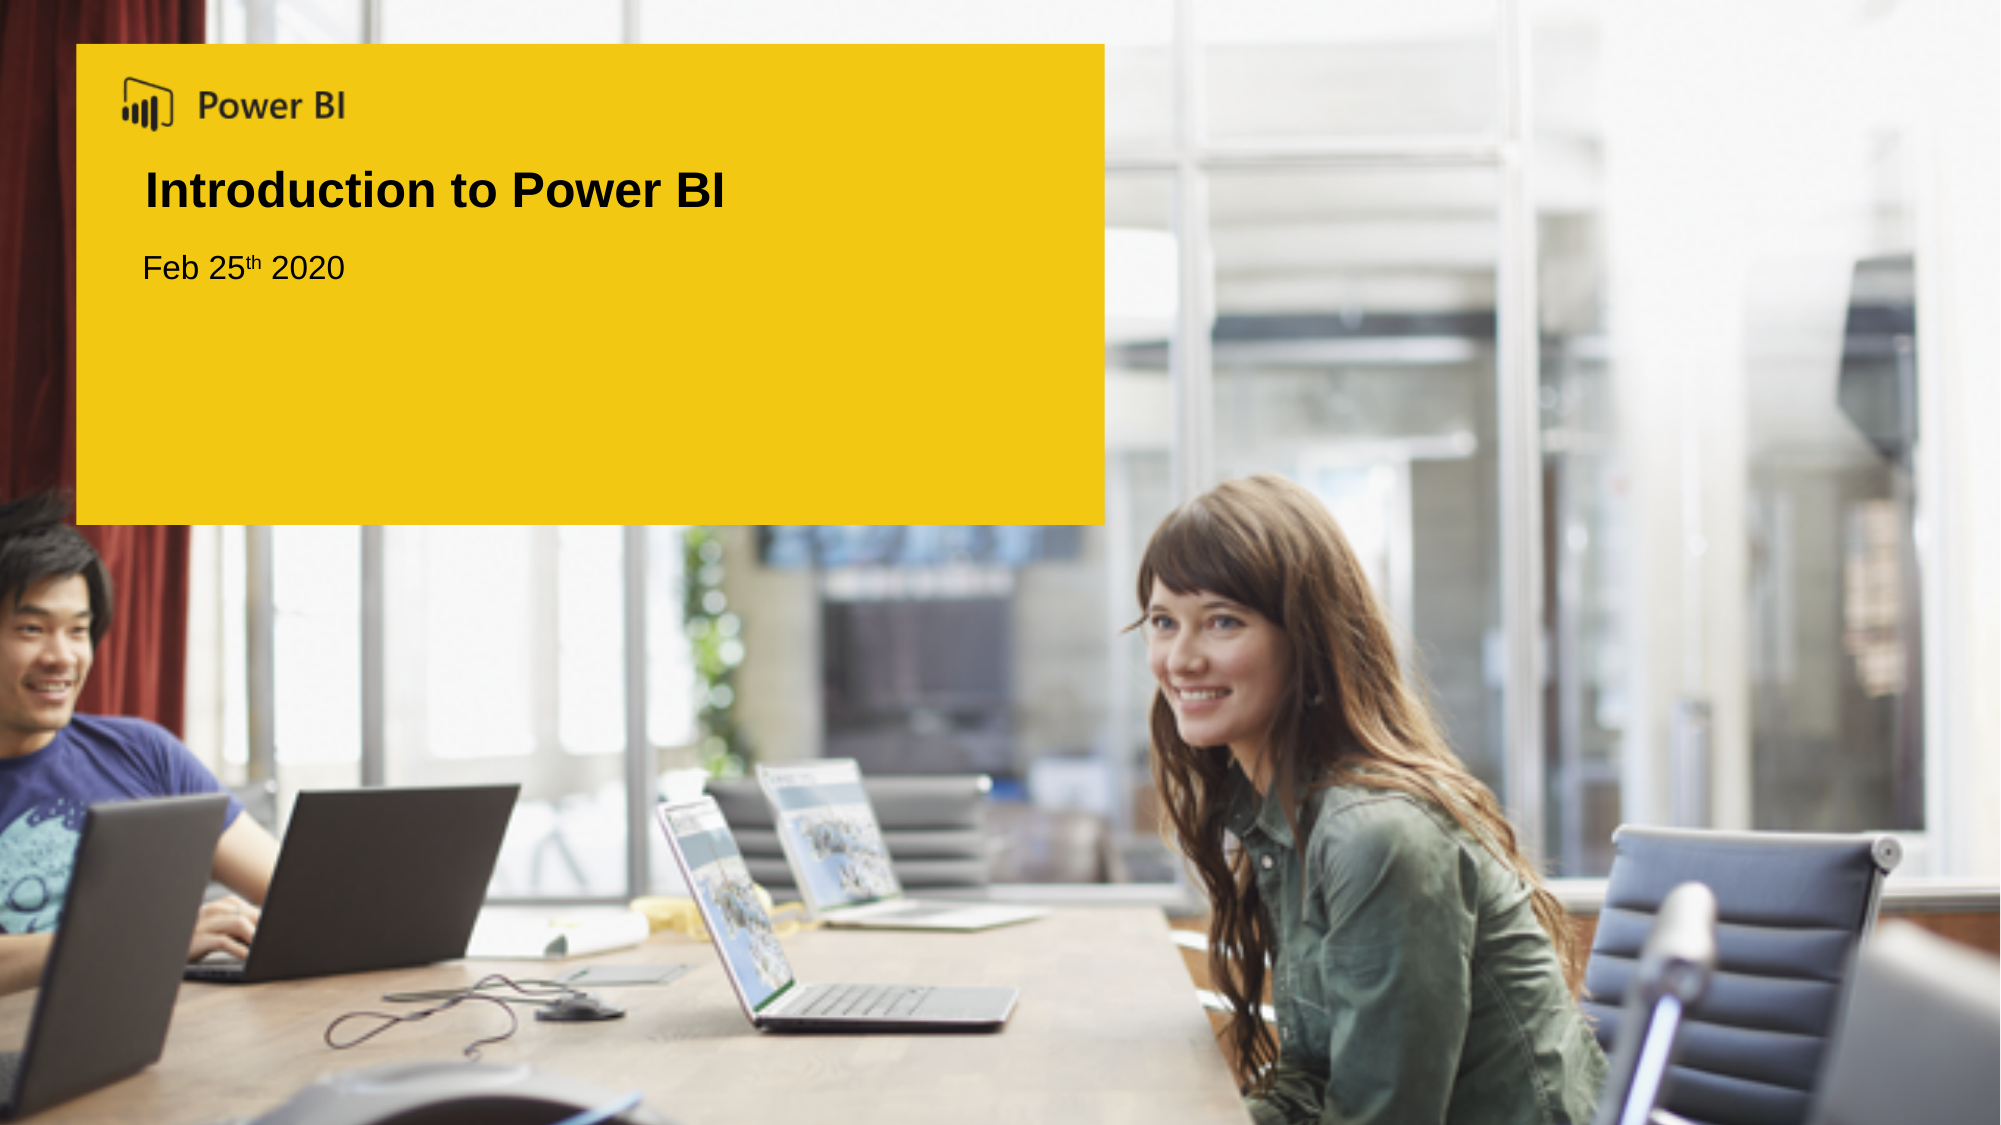

Introduction to Power BI
Feb 25th 2020